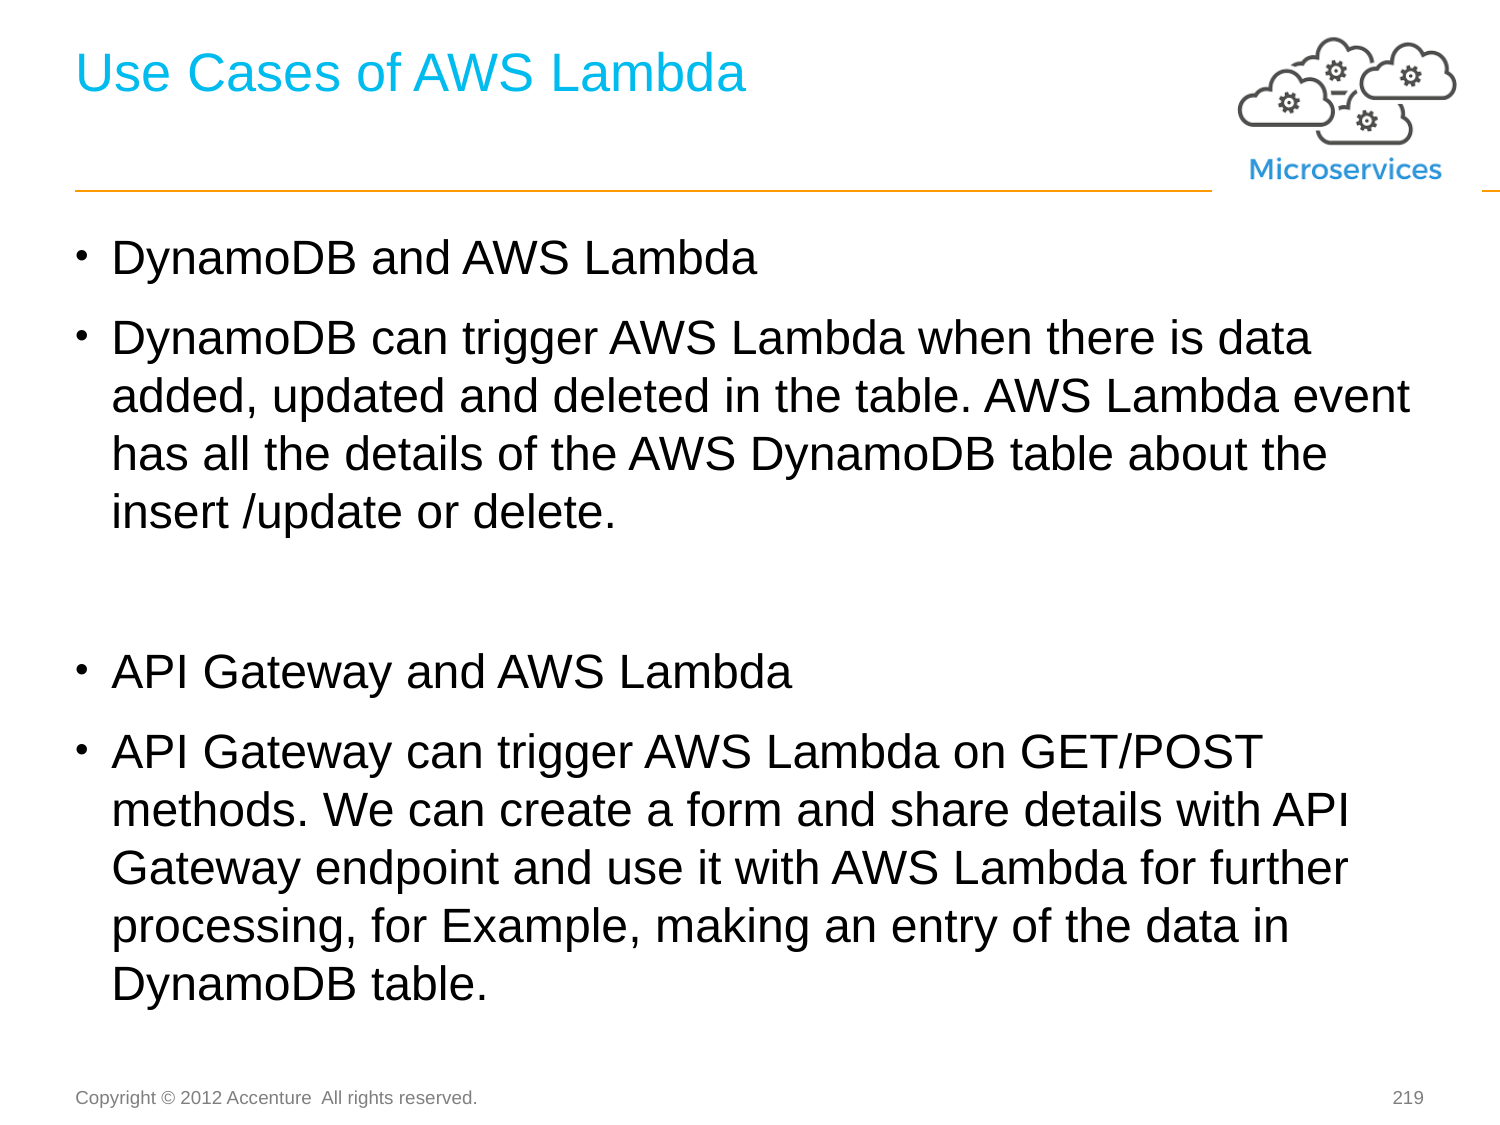

# Use Cases of AWS Lambda
DynamoDB and AWS Lambda
DynamoDB can trigger AWS Lambda when there is data added, updated and deleted in the table. AWS Lambda event has all the details of the AWS DynamoDB table about the insert /update or delete.

API Gateway and AWS Lambda
API Gateway can trigger AWS Lambda on GET/POST methods. We can create a form and share details with API Gateway endpoint and use it with AWS Lambda for further processing, for Example, making an entry of the data in DynamoDB table.